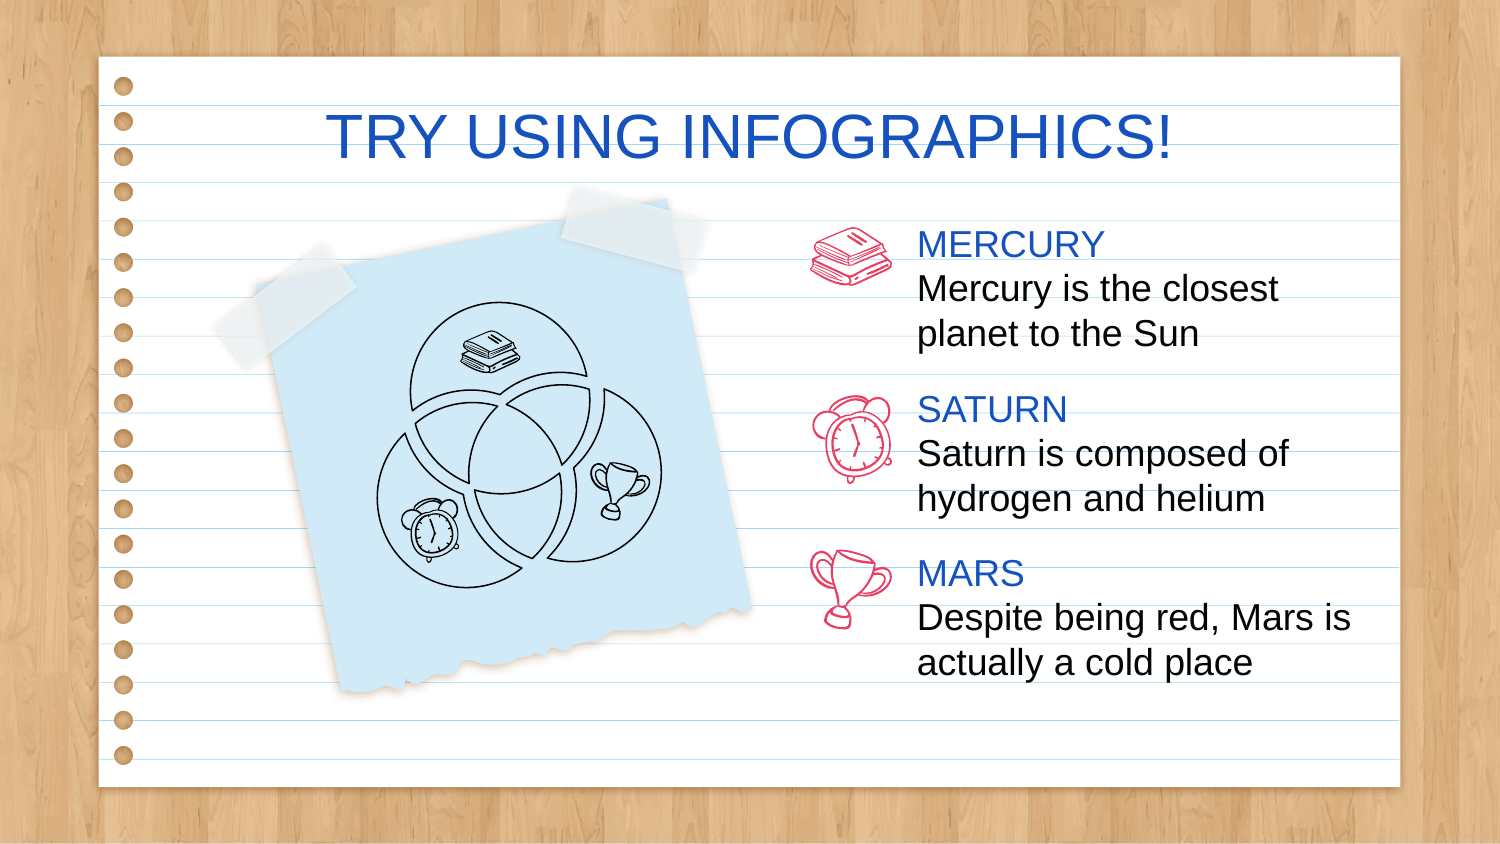

# TRY USING INFOGRAPHICS!

MERCURY

Mercury is the closest planet to the Sun

SATURN

Saturn is composed of hydrogen and helium

MARS

Despite being red, Mars is actually a cold place